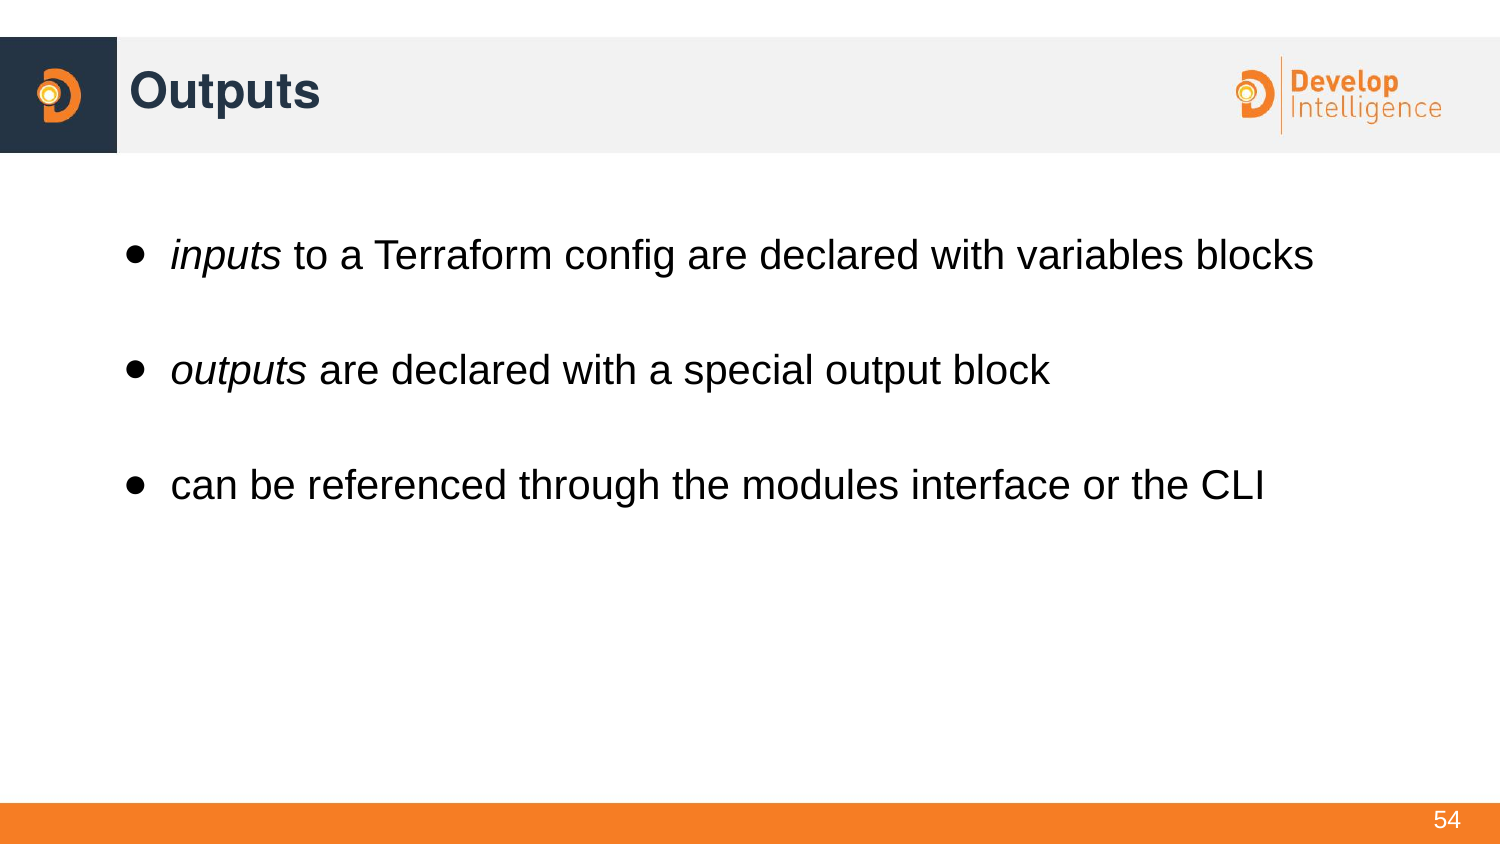

# Outputs
inputs to a Terraform config are declared with variables blocks

outputs are declared with a special output block

can be referenced through the modules interface or the CLI
54